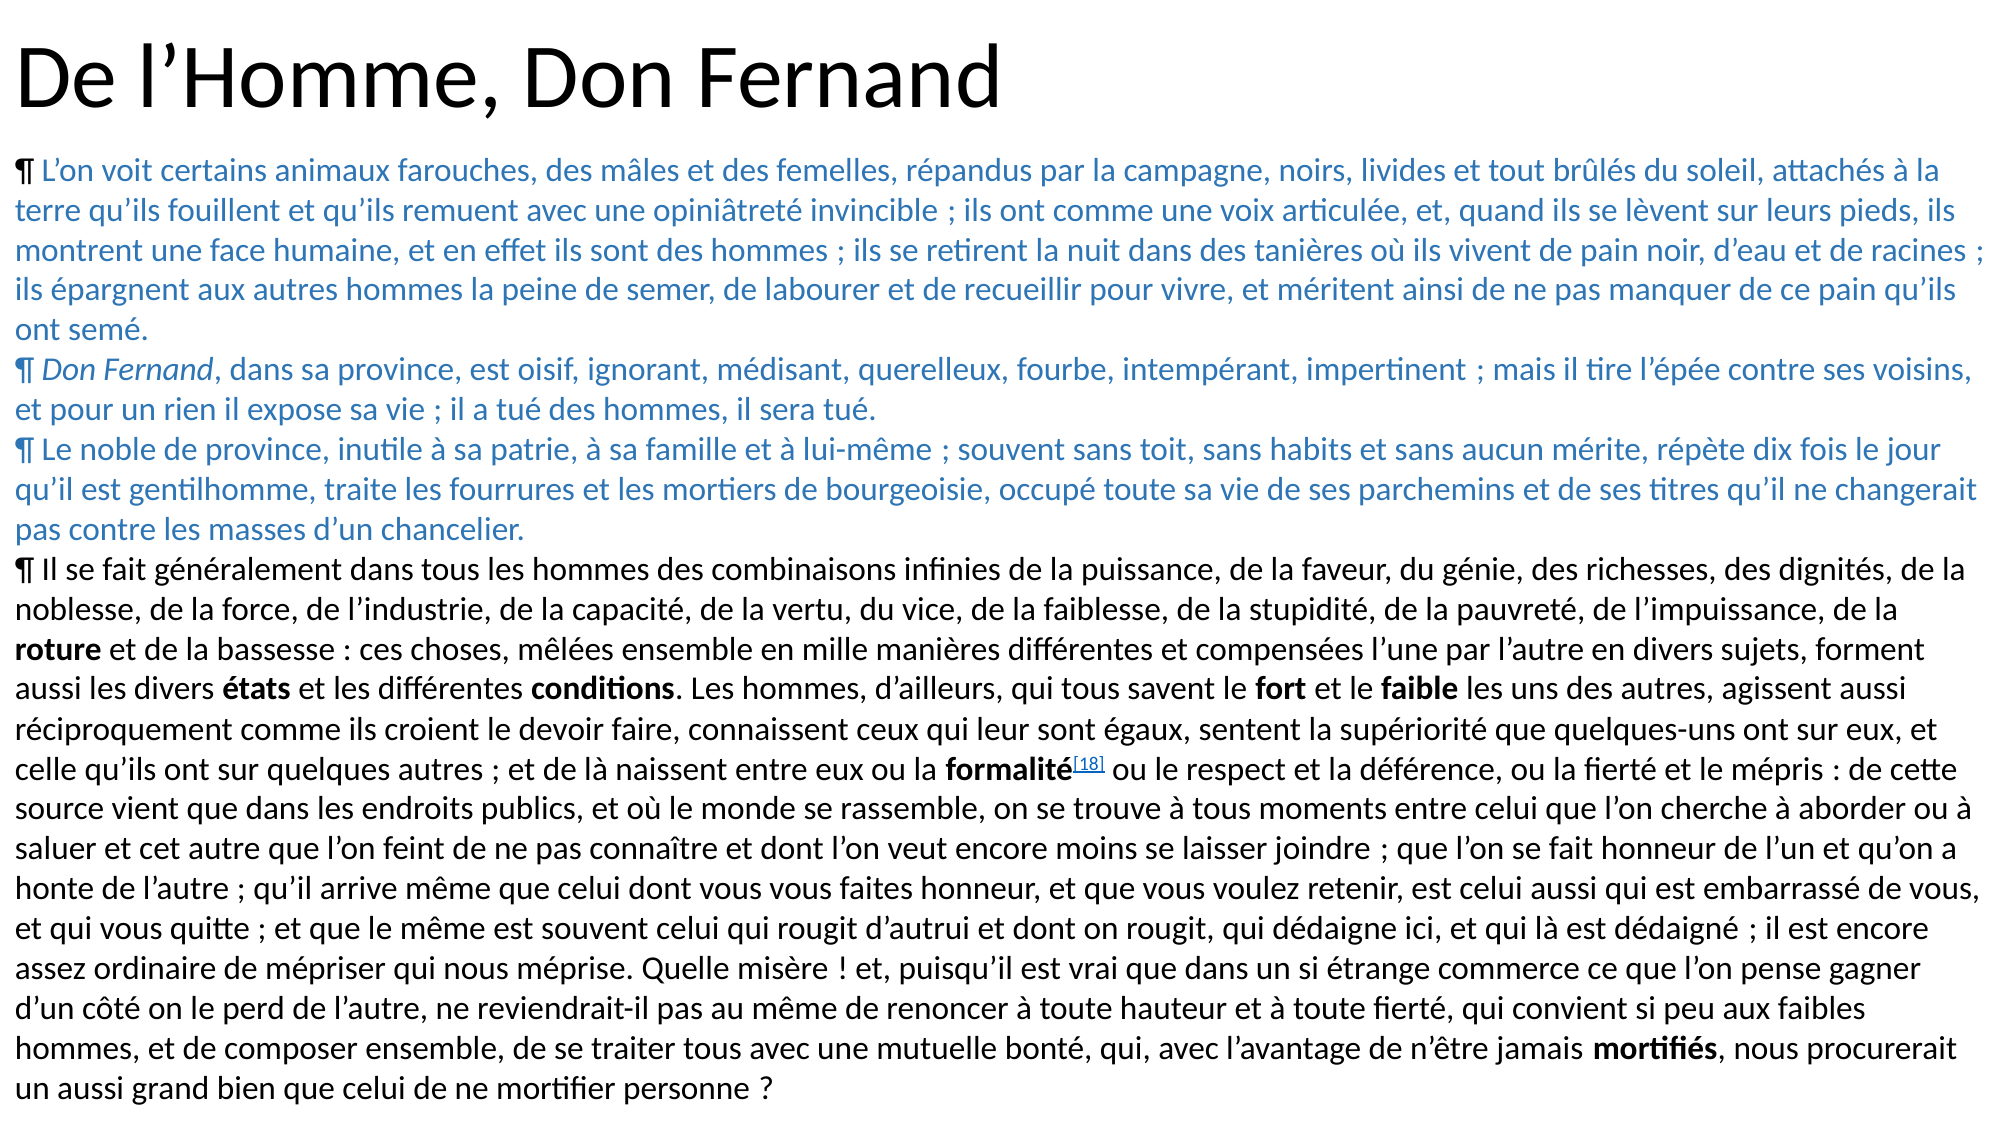

# De l’Homme, Don Fernand
¶ L’on voit certains animaux farouches, des mâles et des femelles, répandus par la campagne, noirs, livides et tout brûlés du soleil, attachés à la terre qu’ils fouillent et qu’ils remuent avec une opiniâtreté invincible ; ils ont comme une voix articulée, et, quand ils se lèvent sur leurs pieds, ils montrent une face humaine, et en effet ils sont des hommes ; ils se retirent la nuit dans des tanières où ils vivent de pain noir, d’eau et de racines ; ils épargnent aux autres hommes la peine de semer, de labourer et de recueillir pour vivre, et méritent ainsi de ne pas manquer de ce pain qu’ils ont semé.
¶ Don Fernand, dans sa province, est oisif, ignorant, médisant, querelleux, fourbe, intempérant, impertinent ; mais il tire l’épée contre ses voisins, et pour un rien il expose sa vie ; il a tué des hommes, il sera tué.
¶ Le noble de province, inutile à sa patrie, à sa famille et à lui-même ; souvent sans toit, sans habits et sans aucun mérite, répète dix fois le jour qu’il est gentilhomme, traite les fourrures et les mortiers de bourgeoisie, occupé toute sa vie de ses parchemins et de ses titres qu’il ne changerait pas contre les masses d’un chancelier.
¶ Il se fait généralement dans tous les hommes des combinaisons infinies de la puissance, de la faveur, du génie, des richesses, des dignités, de la noblesse, de la force, de l’industrie, de la capacité, de la vertu, du vice, de la faiblesse, de la stupidité, de la pauvreté, de l’impuissance, de la roture et de la bassesse : ces choses, mêlées ensemble en mille manières différentes et compensées l’une par l’autre en divers sujets, forment aussi les divers états et les différentes conditions. Les hommes, d’ailleurs, qui tous savent le fort et le faible les uns des autres, agissent aussi réciproquement comme ils croient le devoir faire, connaissent ceux qui leur sont égaux, sentent la supériorité que quelques-uns ont sur eux, et celle qu’ils ont sur quelques autres ; et de là naissent entre eux ou la formalité[18] ou le respect et la déférence, ou la fierté et le mépris : de cette source vient que dans les endroits publics, et où le monde se rassemble, on se trouve à tous moments entre celui que l’on cherche à aborder ou à saluer et cet autre que l’on feint de ne pas connaître et dont l’on veut encore moins se laisser joindre ; que l’on se fait honneur de l’un et qu’on a honte de l’autre ; qu’il arrive même que celui dont vous vous faites honneur, et que vous voulez retenir, est celui aussi qui est embarrassé de vous, et qui vous quitte ; et que le même est souvent celui qui rougit d’autrui et dont on rougit, qui dédaigne ici, et qui là est dédaigné ; il est encore assez ordinaire de mépriser qui nous méprise. Quelle misère ! et, puisqu’il est vrai que dans un si étrange commerce ce que l’on pense gagner d’un côté on le perd de l’autre, ne reviendrait-il pas au même de renoncer à toute hauteur et à toute fierté, qui convient si peu aux faibles hommes, et de composer ensemble, de se traiter tous avec une mutuelle bonté, qui, avec l’avantage de n’être jamais mortifiés, nous procurerait un aussi grand bien que celui de ne mortifier personne ?